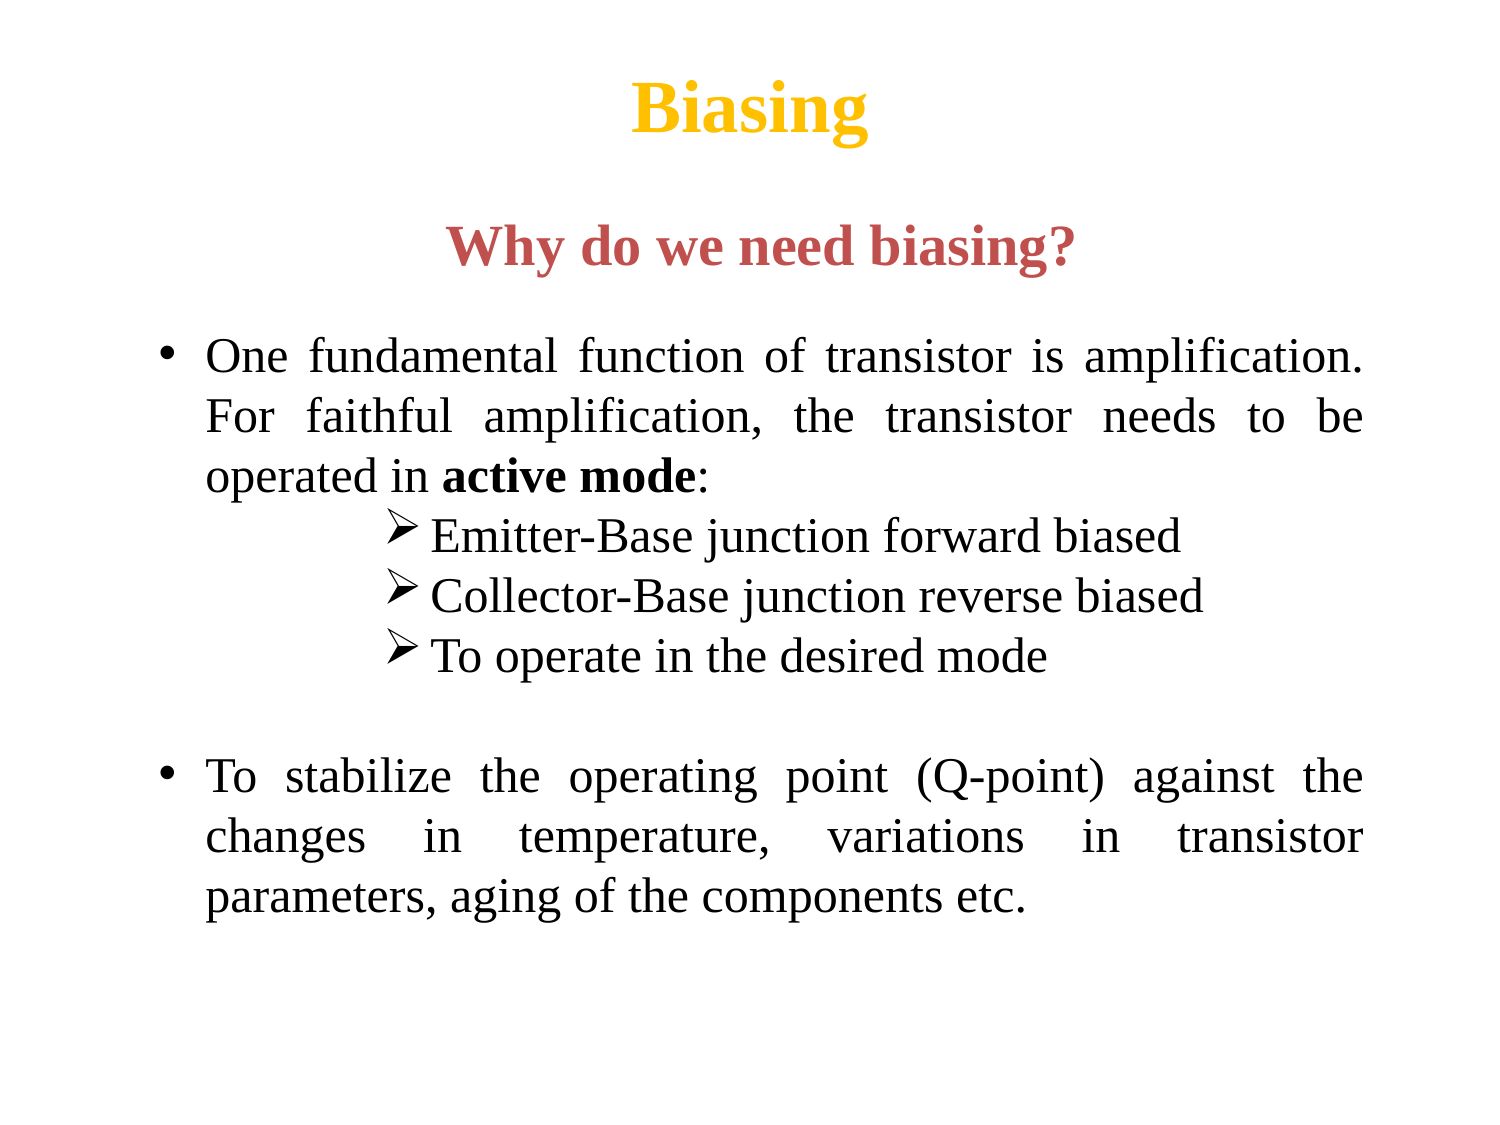

Biasing
Why do we need biasing?

One fundamental function of transistor is amplification. For faithful amplification, the transistor needs to be operated in active mode:
Emitter-Base junction forward biased
Collector-Base junction reverse biased
To operate in the desired mode

To stabilize the operating point (Q-point) against the changes in temperature, variations in transistor parameters, aging of the components etc.